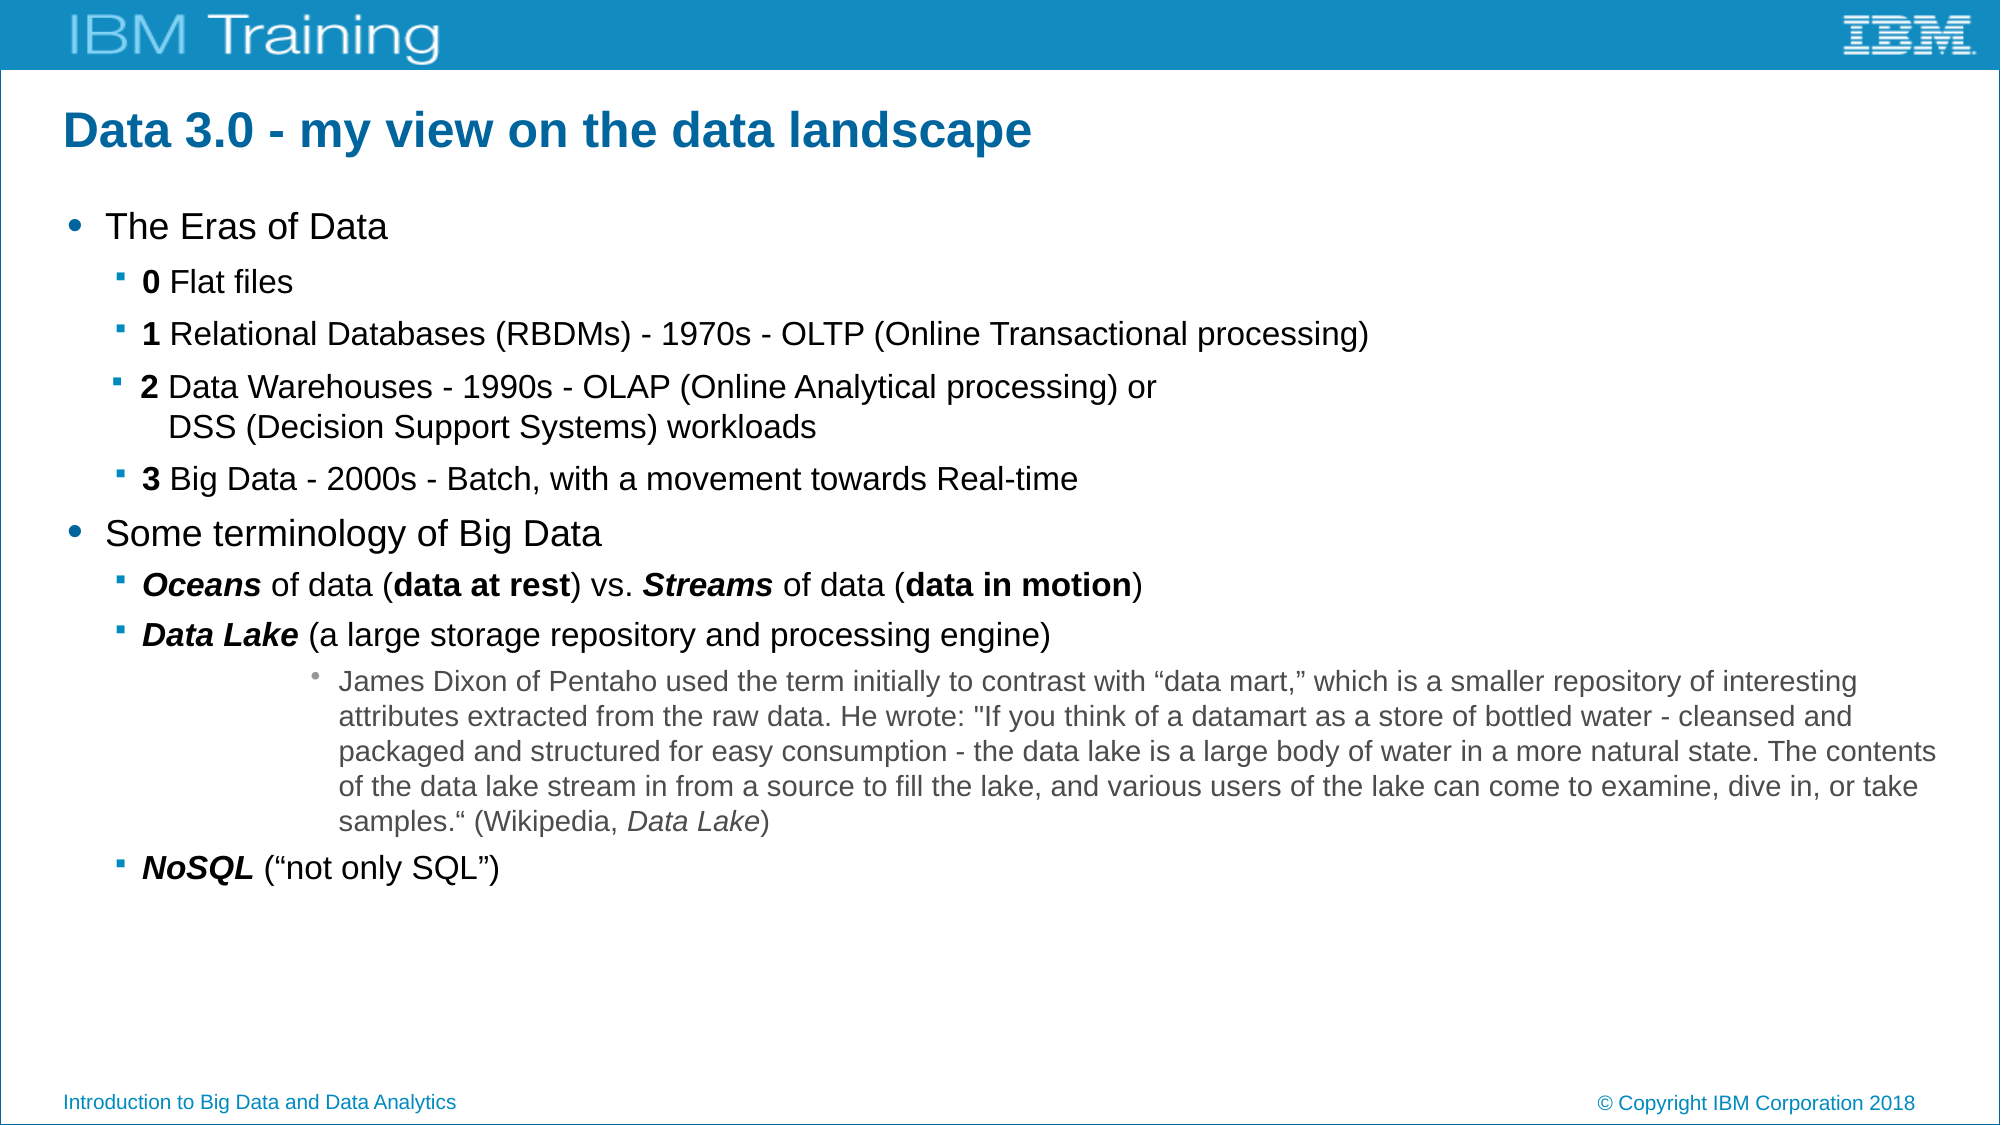

# Data 3.0 - my view on the data landscape
The Eras of Data
0 Flat files
1 Relational Databases (RBDMs) - 1970s - OLTP (Online Transactional processing)
2 Data Warehouses - 1990s - OLAP (Online Analytical processing) or
   DSS (Decision Support Systems) workloads
3 Big Data - 2000s - Batch, with a movement towards Real-time
Some terminology of Big Data
Oceans of data (data at rest) vs. Streams of data (data in motion)
Data Lake (a large storage repository and processing engine)
James Dixon of Pentaho used the term initially to contrast with “data mart,” which is a smaller repository of interesting attributes extracted from the raw data. He wrote: "If you think of a datamart as a store of bottled water - cleansed and packaged and structured for easy consumption - the data lake is a large body of water in a more natural state. The contents of the data lake stream in from a source to fill the lake, and various users of the lake can come to examine, dive in, or take samples.“ (Wikipedia, Data Lake)
NoSQL (“not only SQL”)